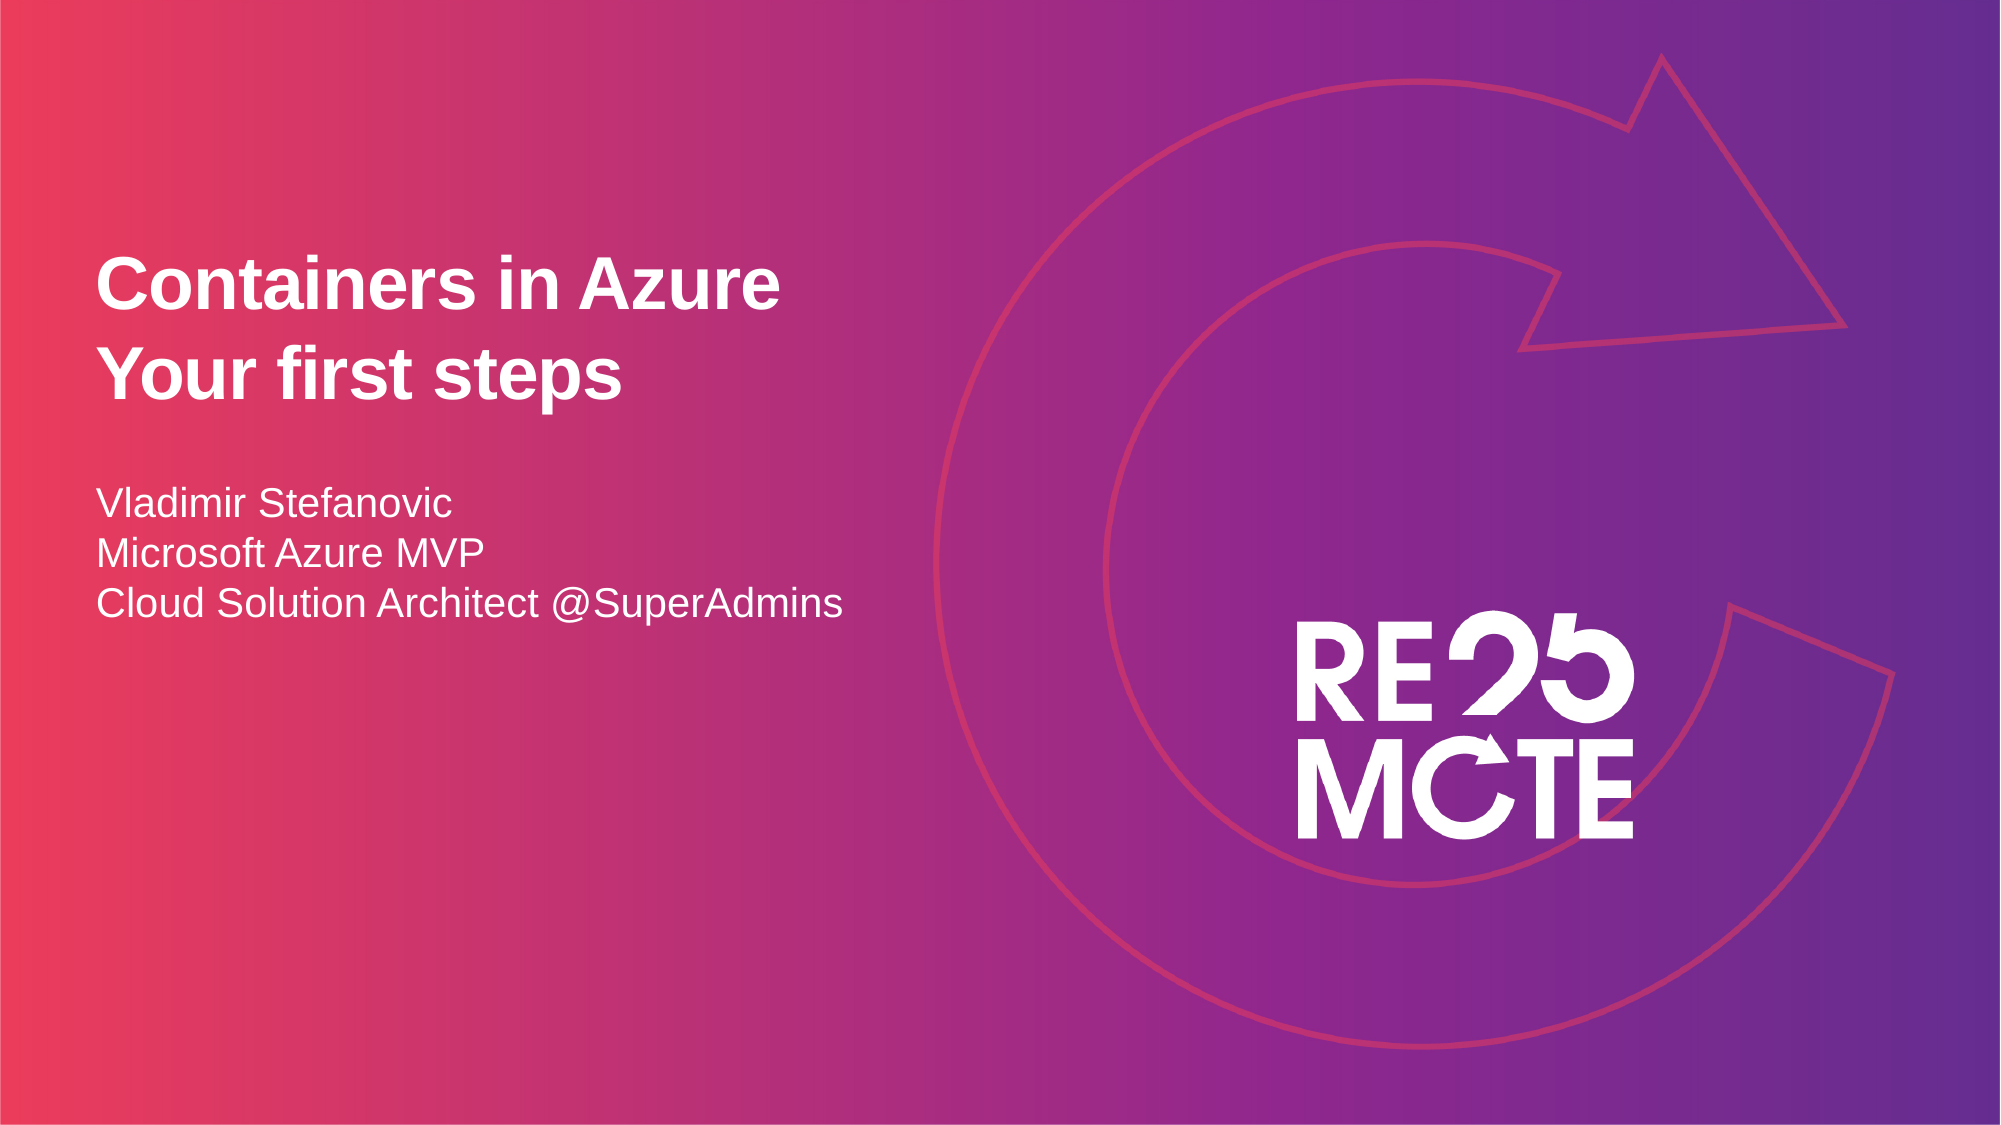

# Containers in Azure Your first steps
Vladimir Stefanovic
Microsoft Azure MVP
Cloud Solution Architect @SuperAdmins